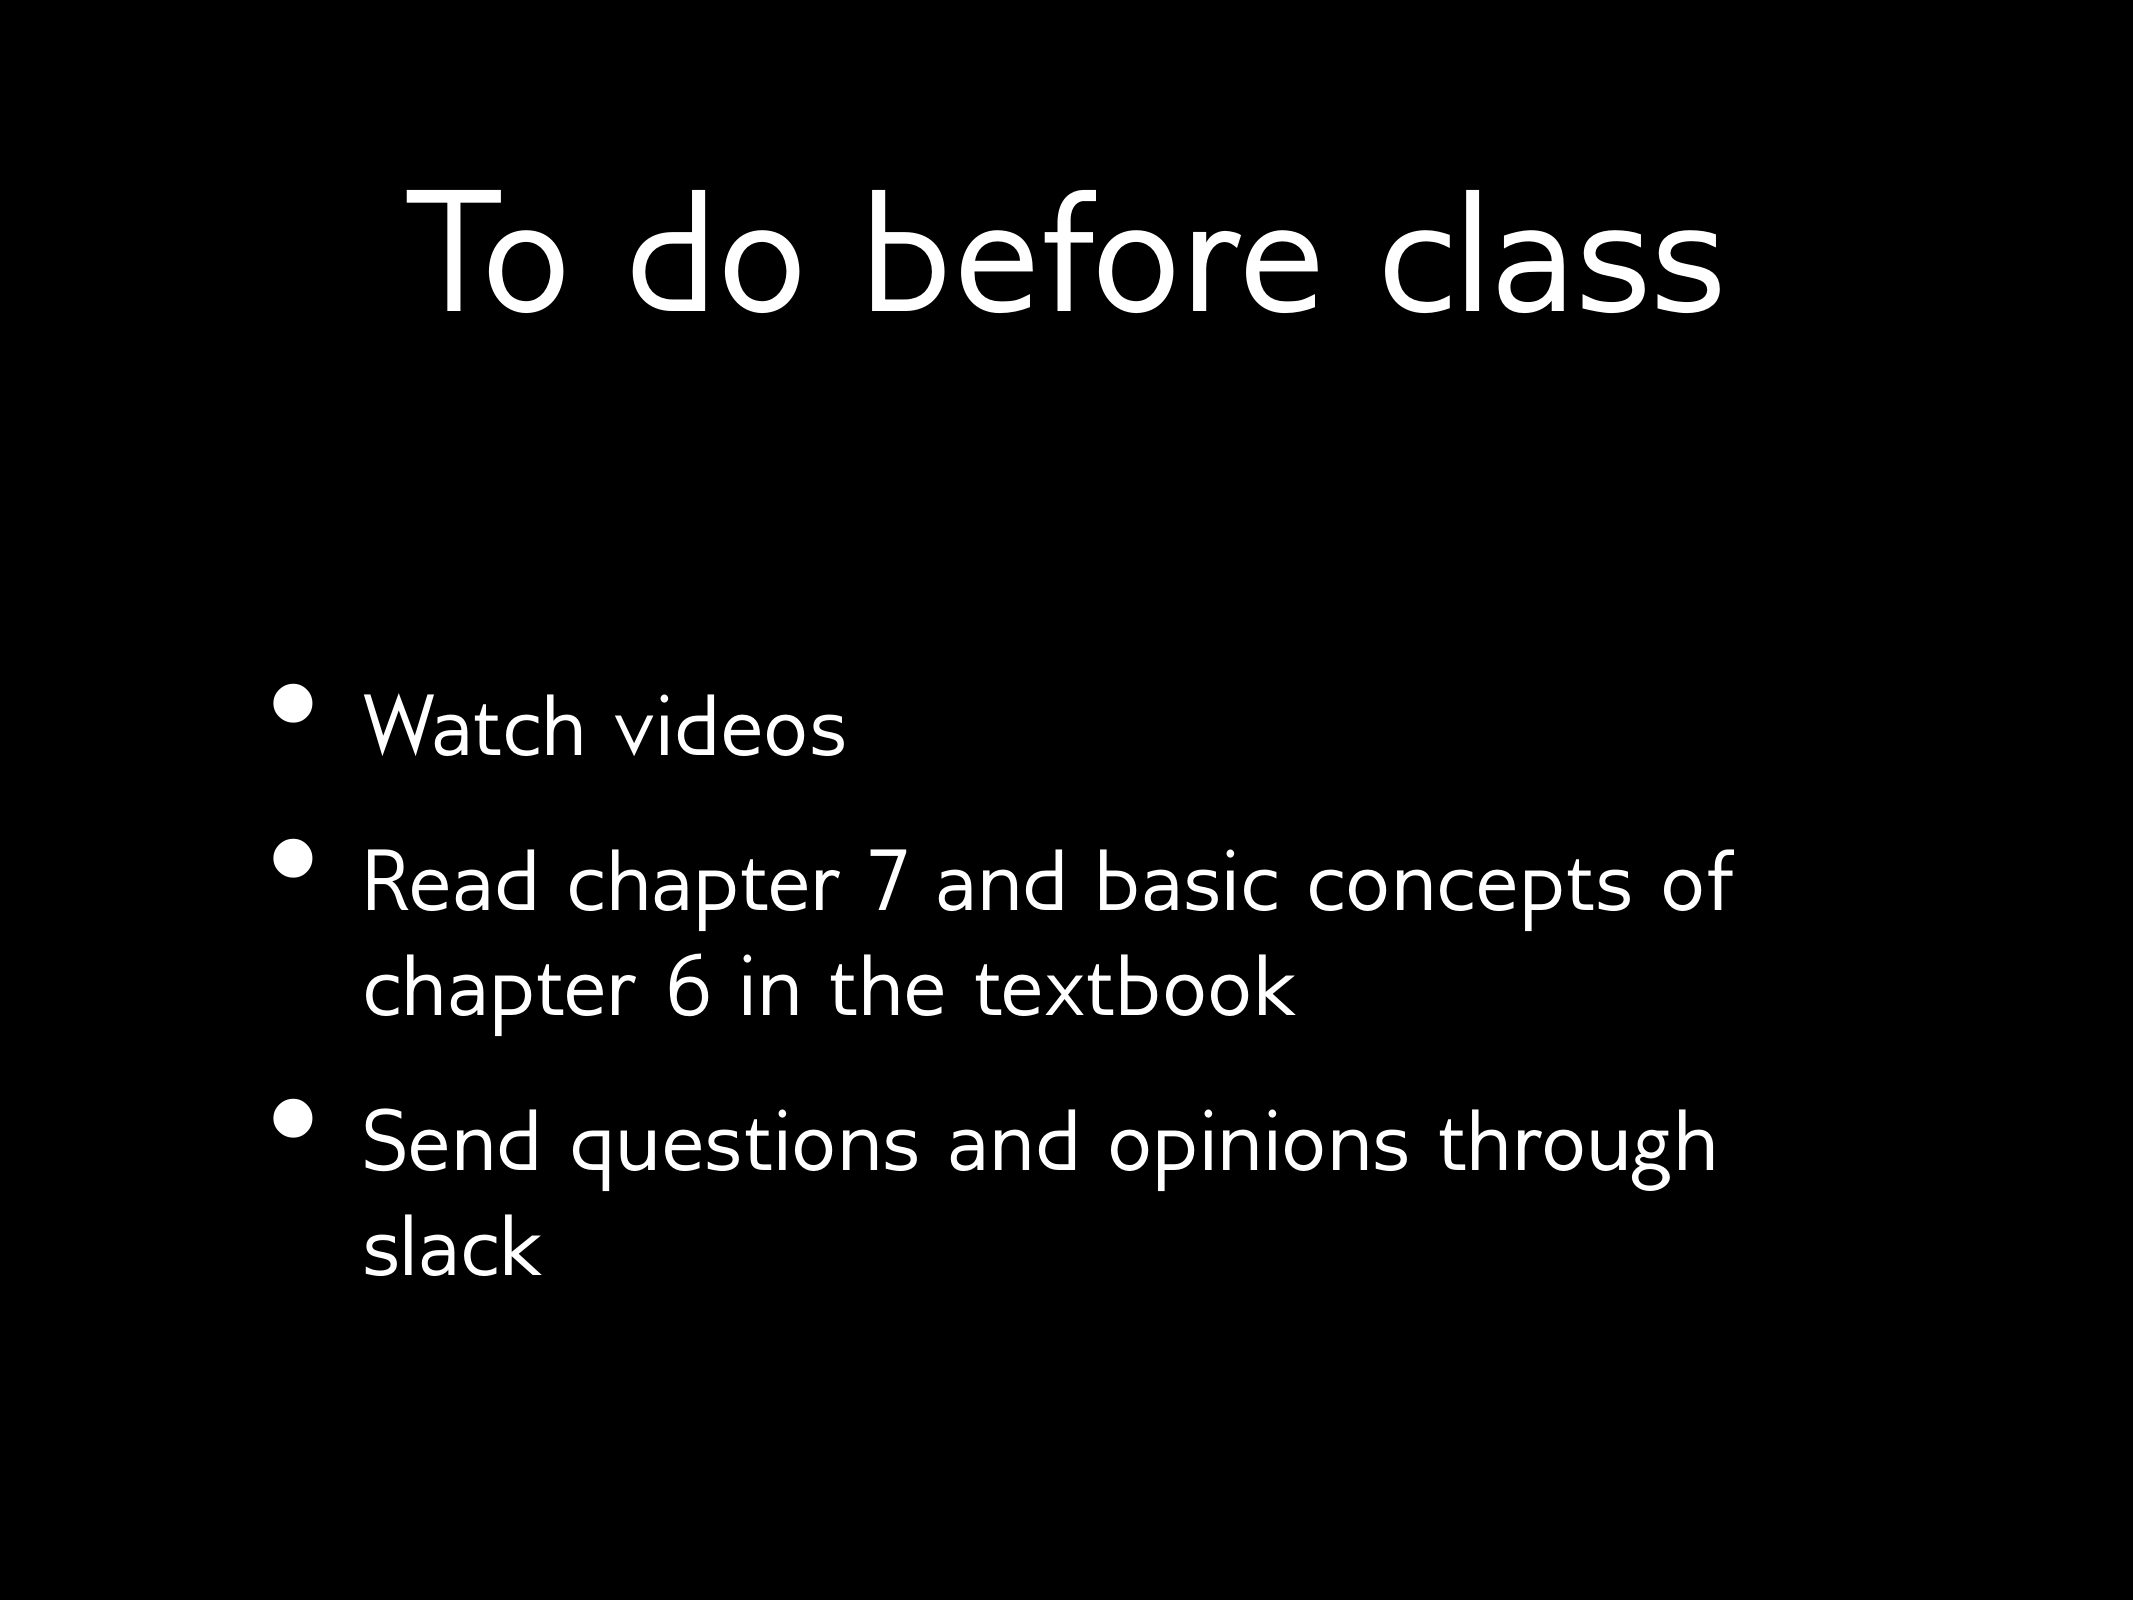

# To do before class
Watch videos
Read chapter 7 and basic concepts of chapter 6 in the textbook
Send questions and opinions through slack